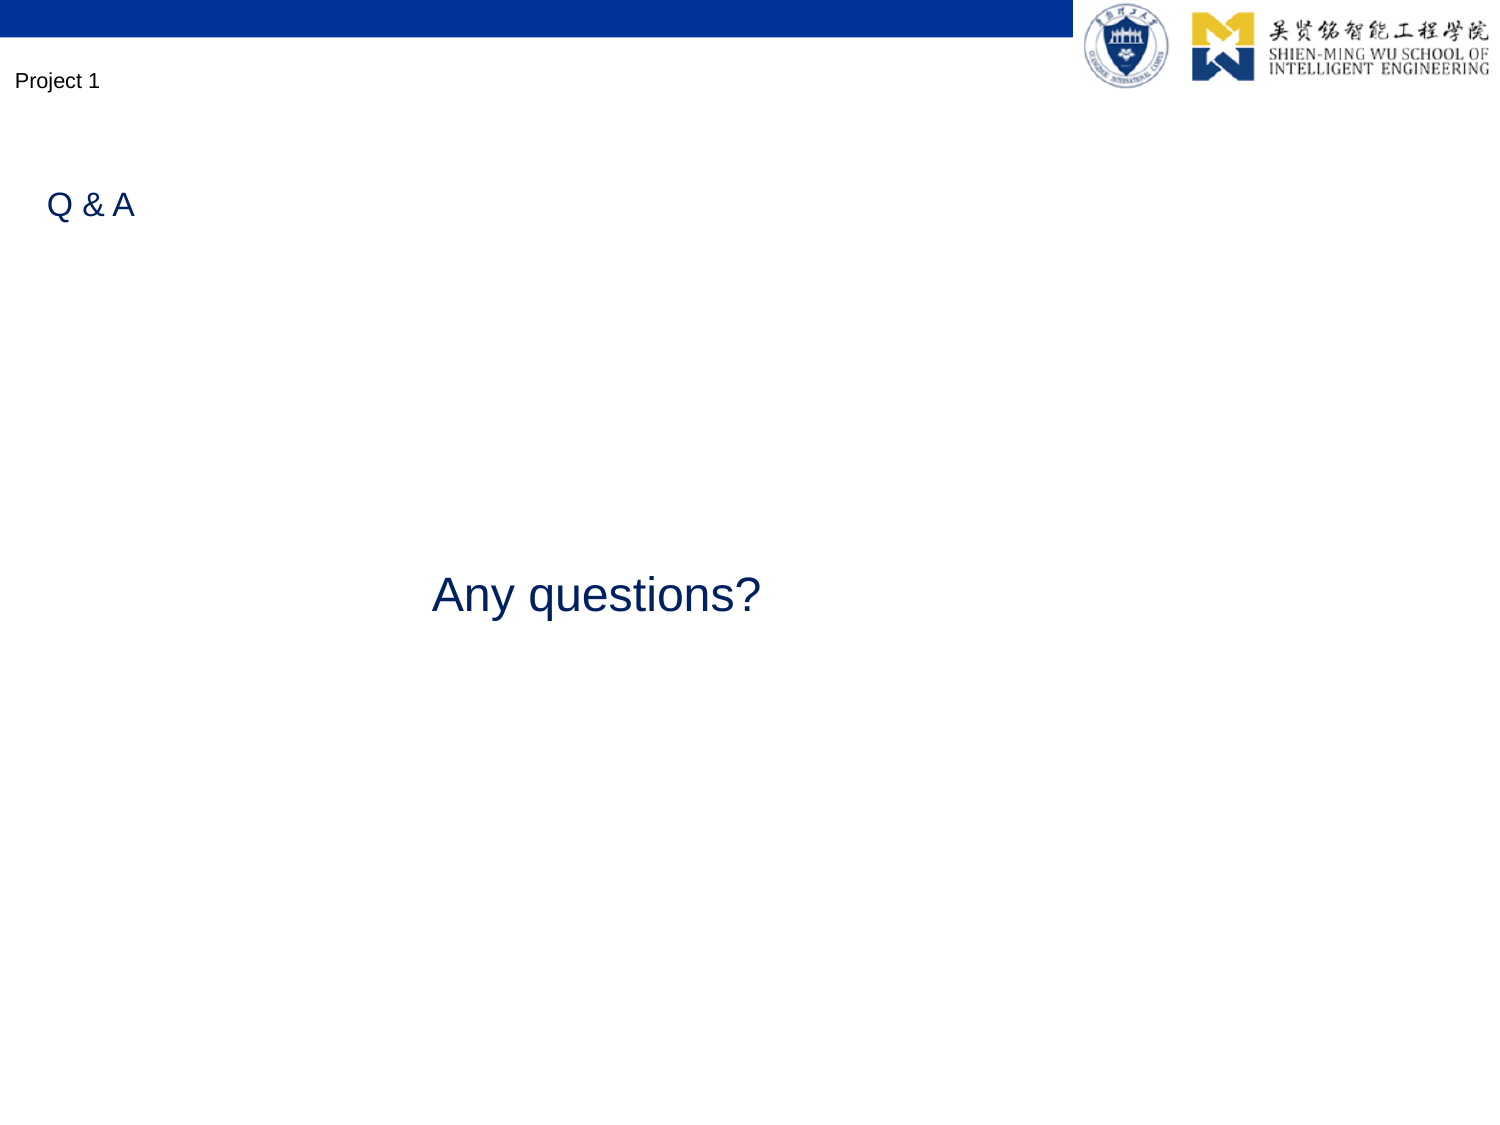

Project 1
Q & A
Any questions?